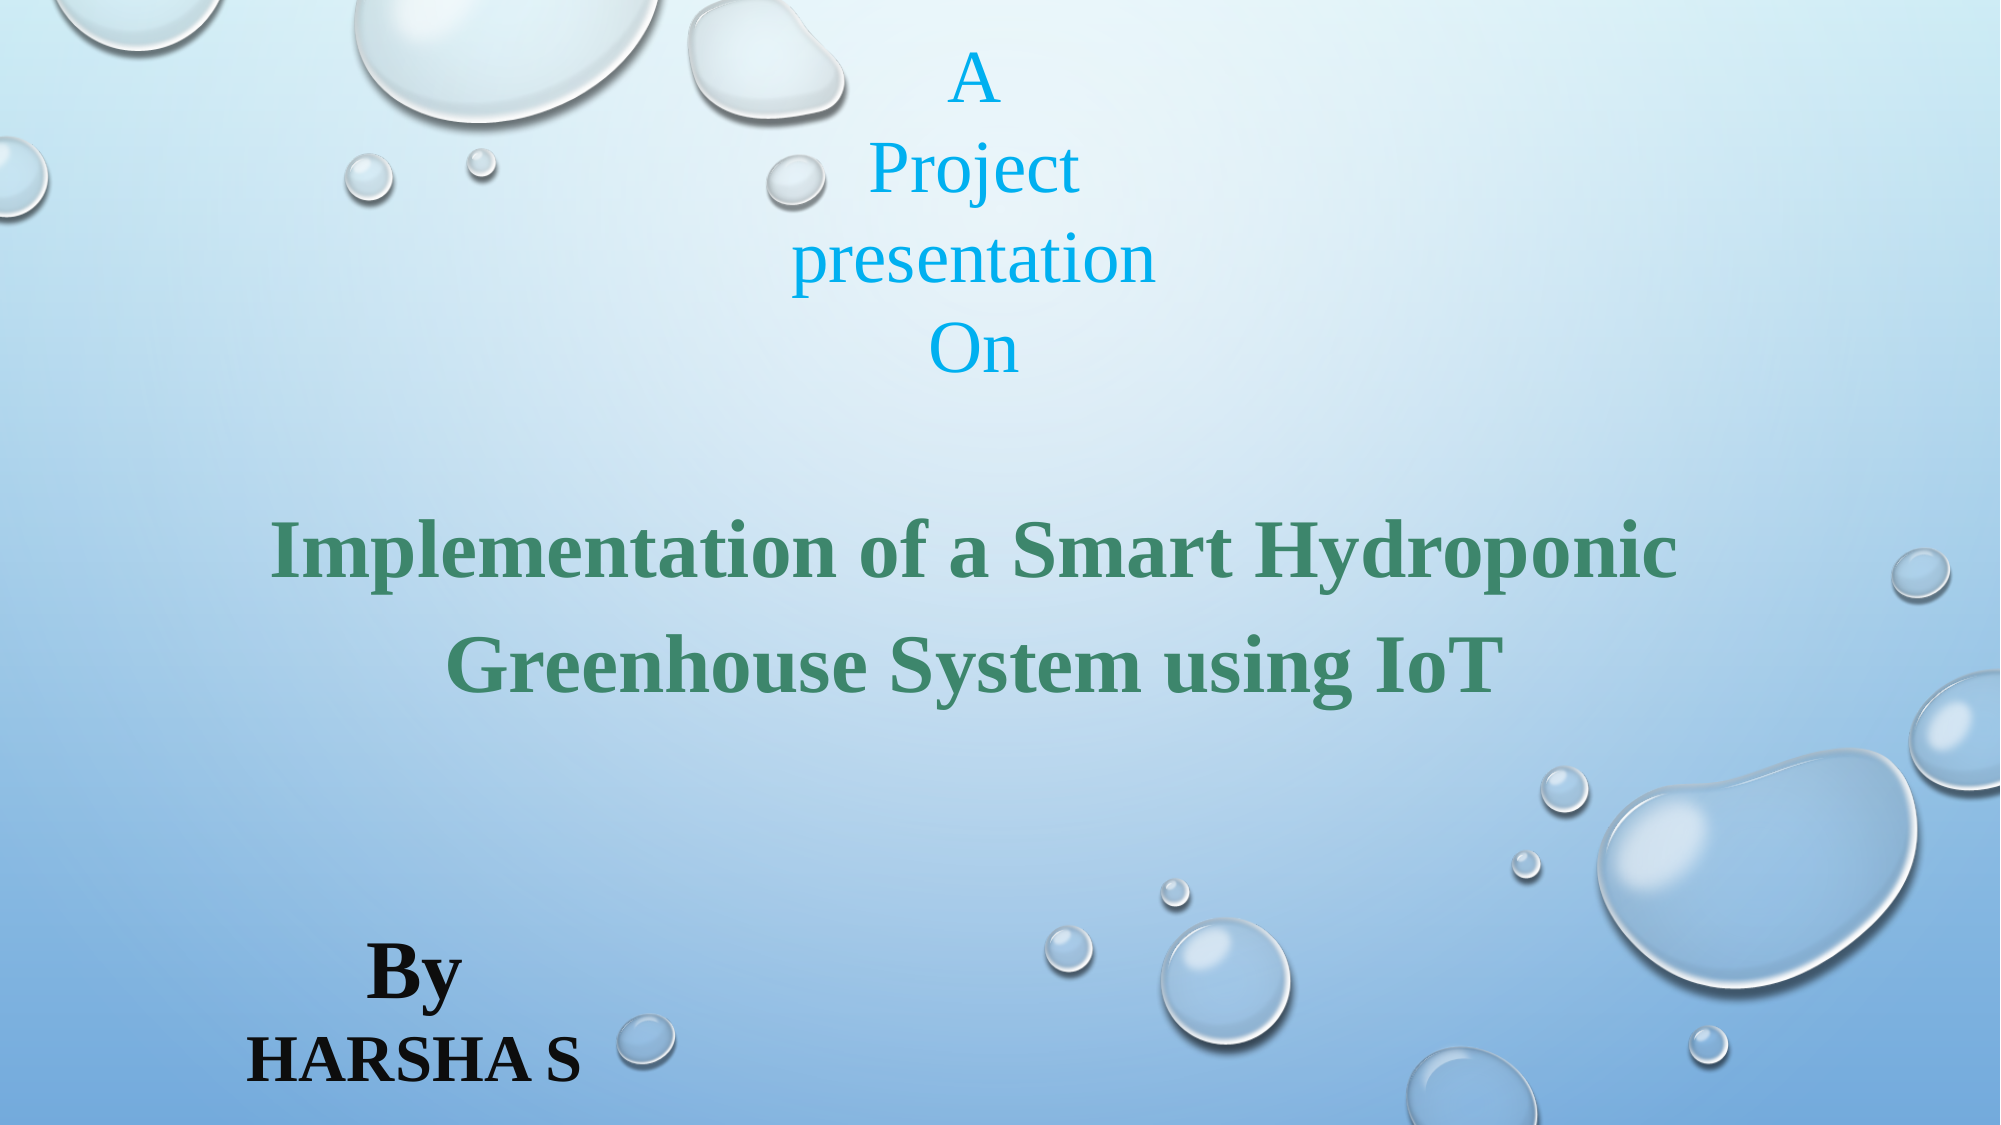

A
Project presentation
On
Implementation of a Smart Hydroponic Greenhouse System using IoT
By
HARSHA S